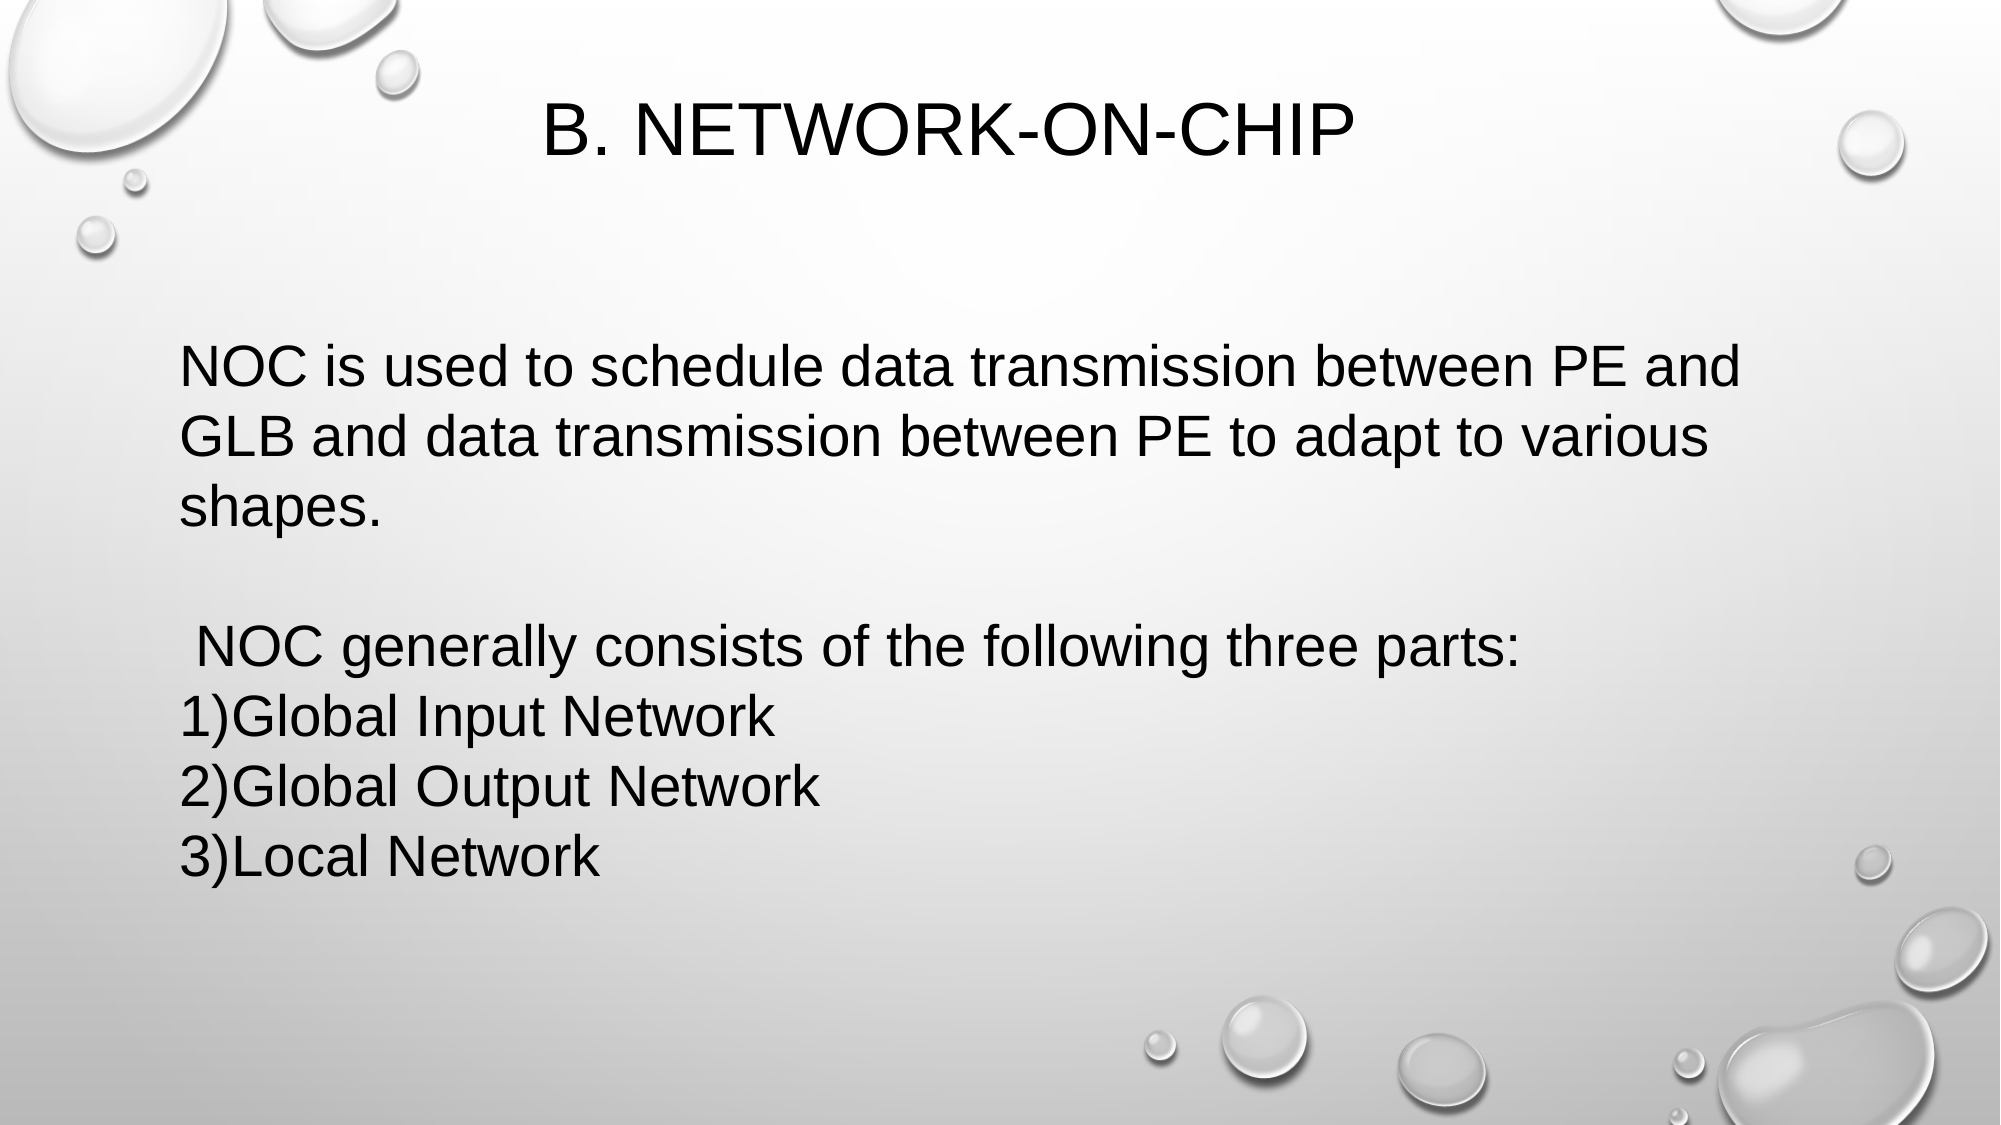

# B. Network-on-Chip
NOC is used to schedule data transmission between PE and GLB and data transmission between PE to adapt to various shapes.
 NOC generally consists of the following three parts:
1)Global Input Network
2)Global Output Network
3)Local Network